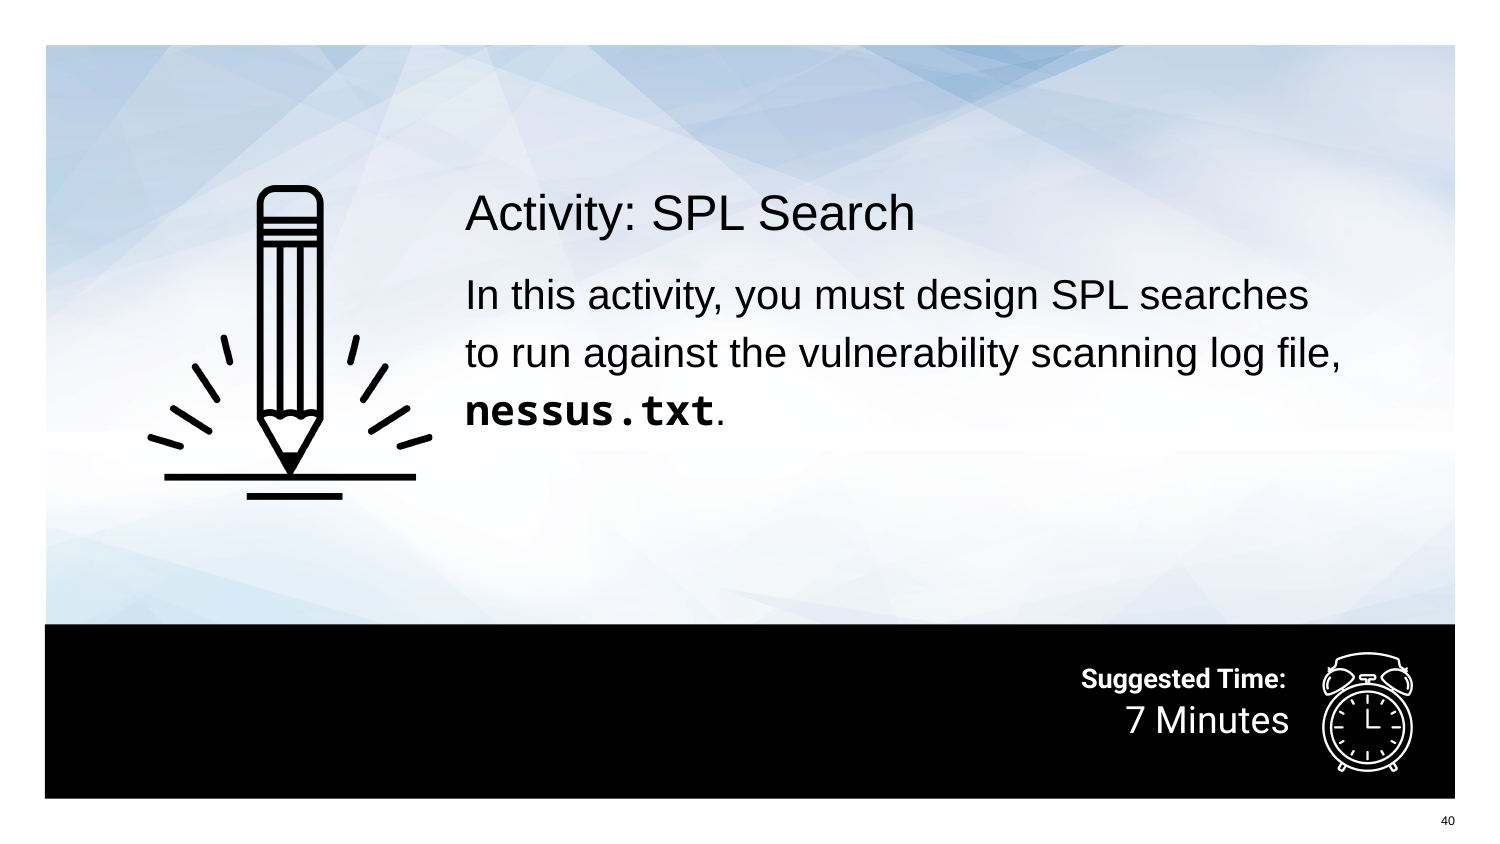

Activity: SPL Search
In this activity, you must design SPL searches
to run against the vulnerability scanning log file, nessus.txt.
# 7 Minutes
40